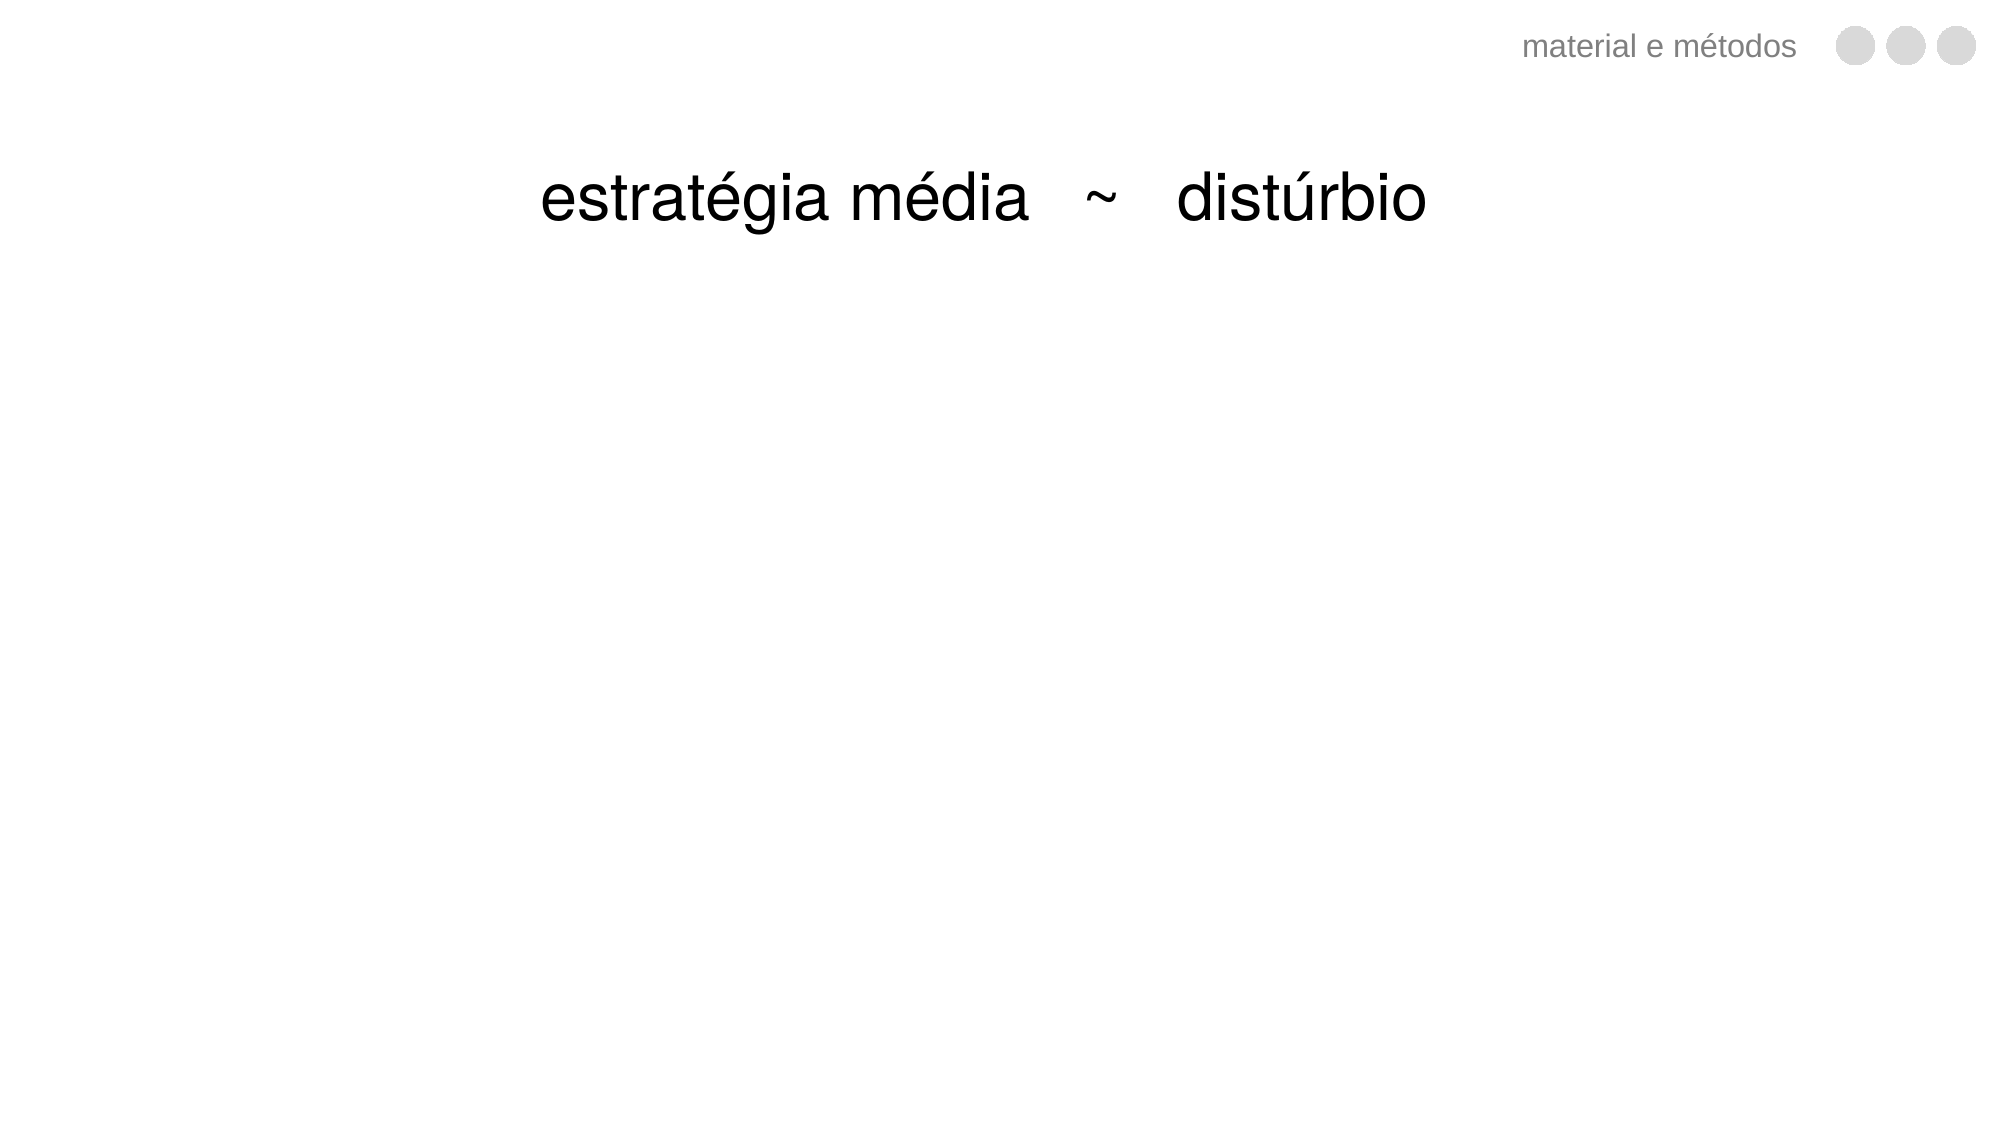

material e métodos

estratégia média
~
distúrbio